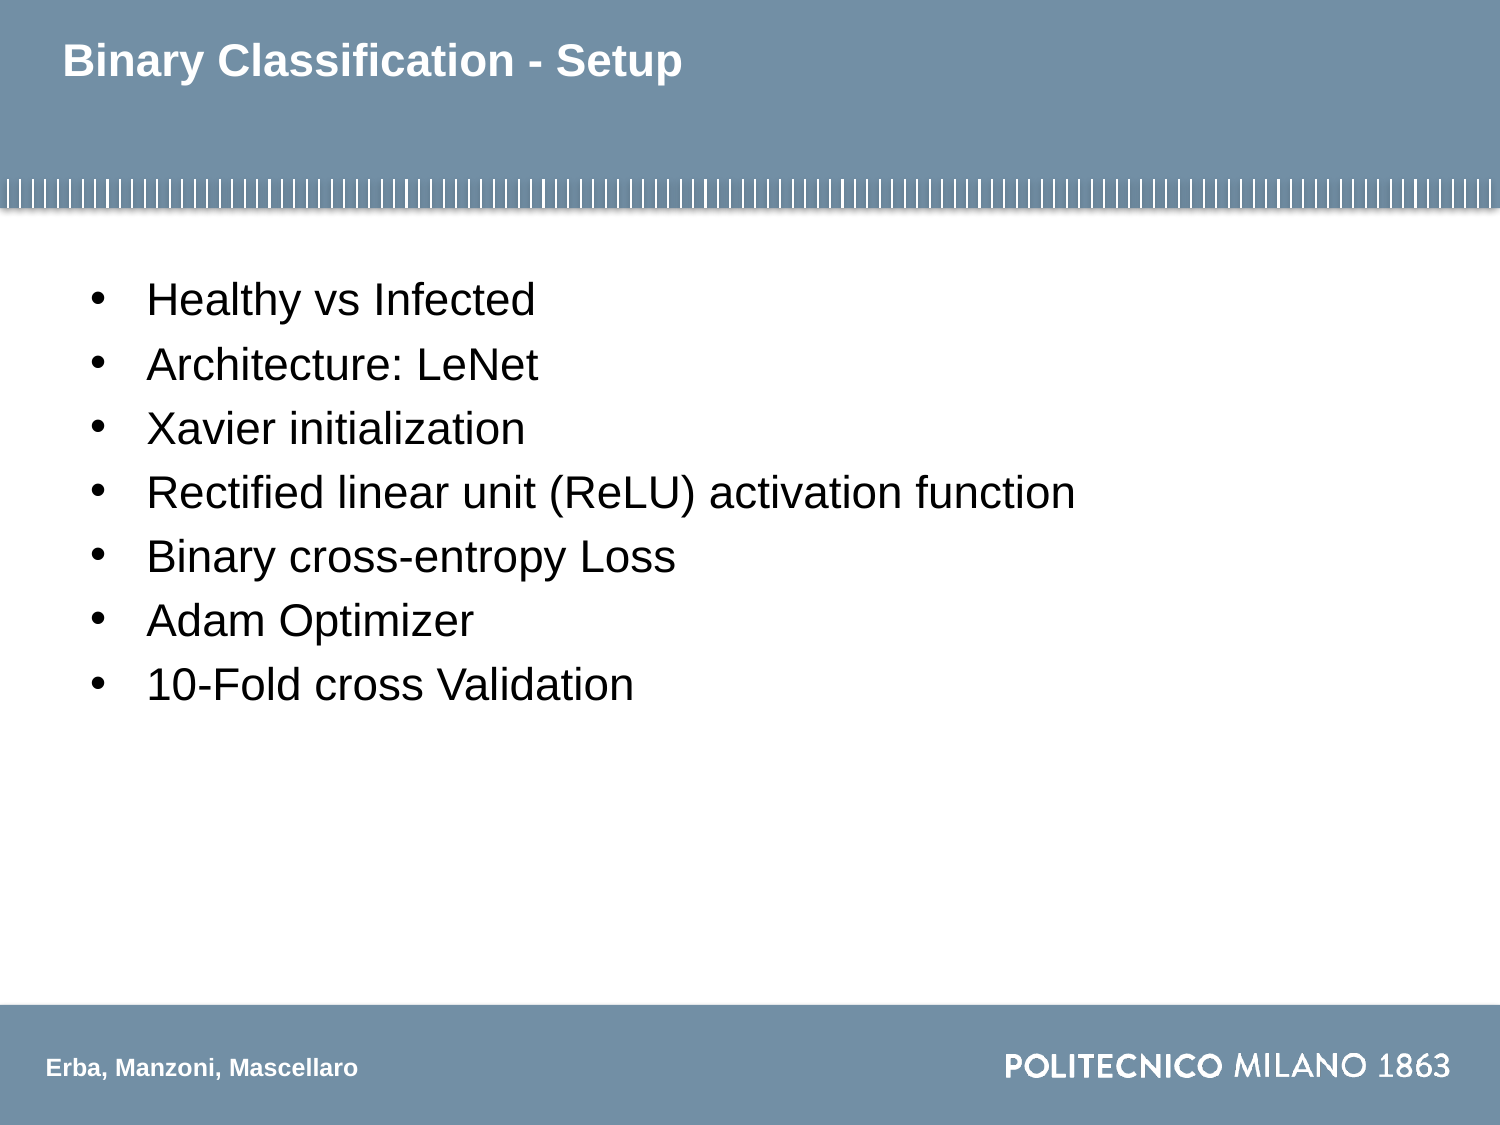

# Binary Classification - Setup
Healthy vs Infected
Architecture: LeNet
Xavier initialization
Rectified linear unit (ReLU) activation function
Binary cross-entropy Loss
Adam Optimizer
10-Fold cross Validation